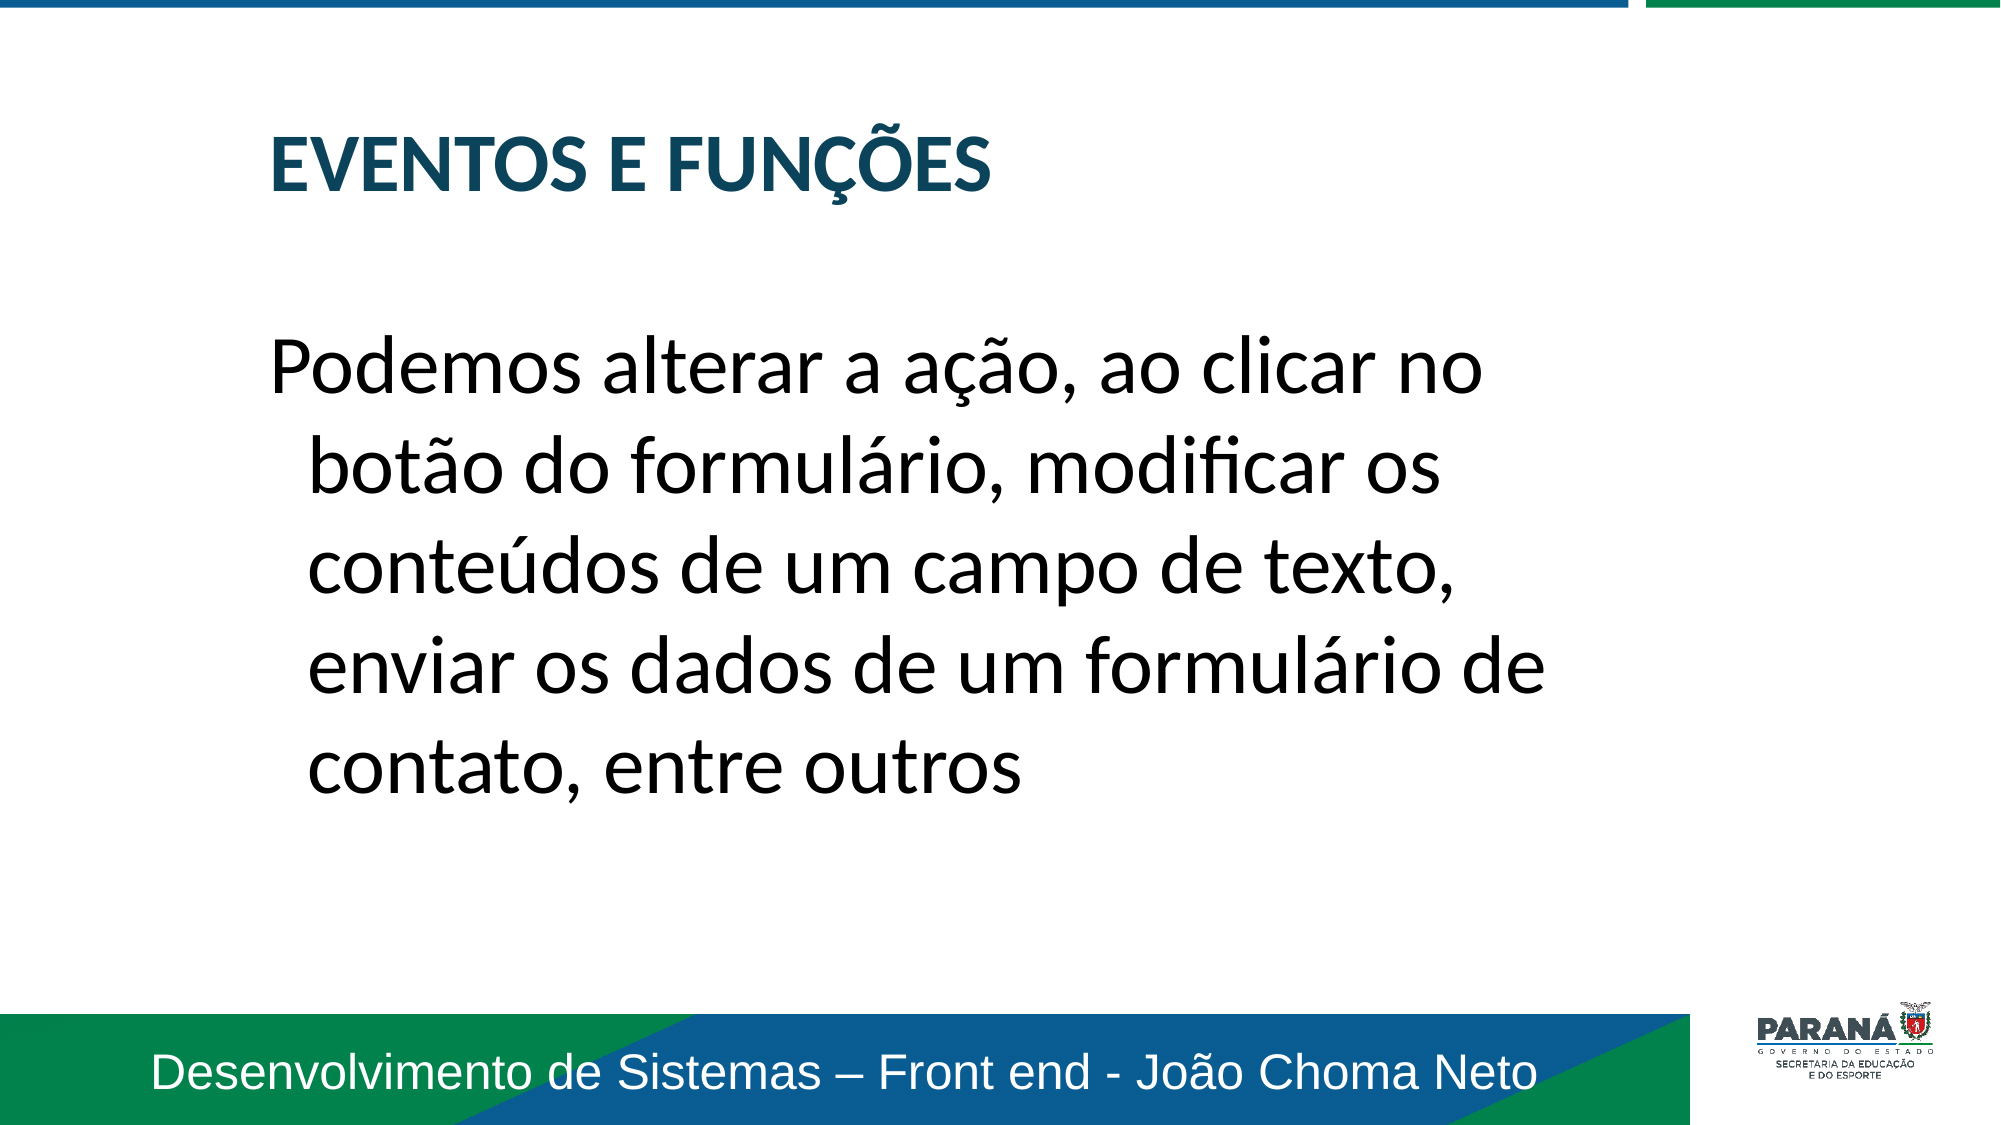

EVENTOS E FUNÇÕES

Podemos alterar a ação, ao clicar no botão do formulário, modificar os conteúdos de um campo de texto, enviar os dados de um formulário de contato, entre outros